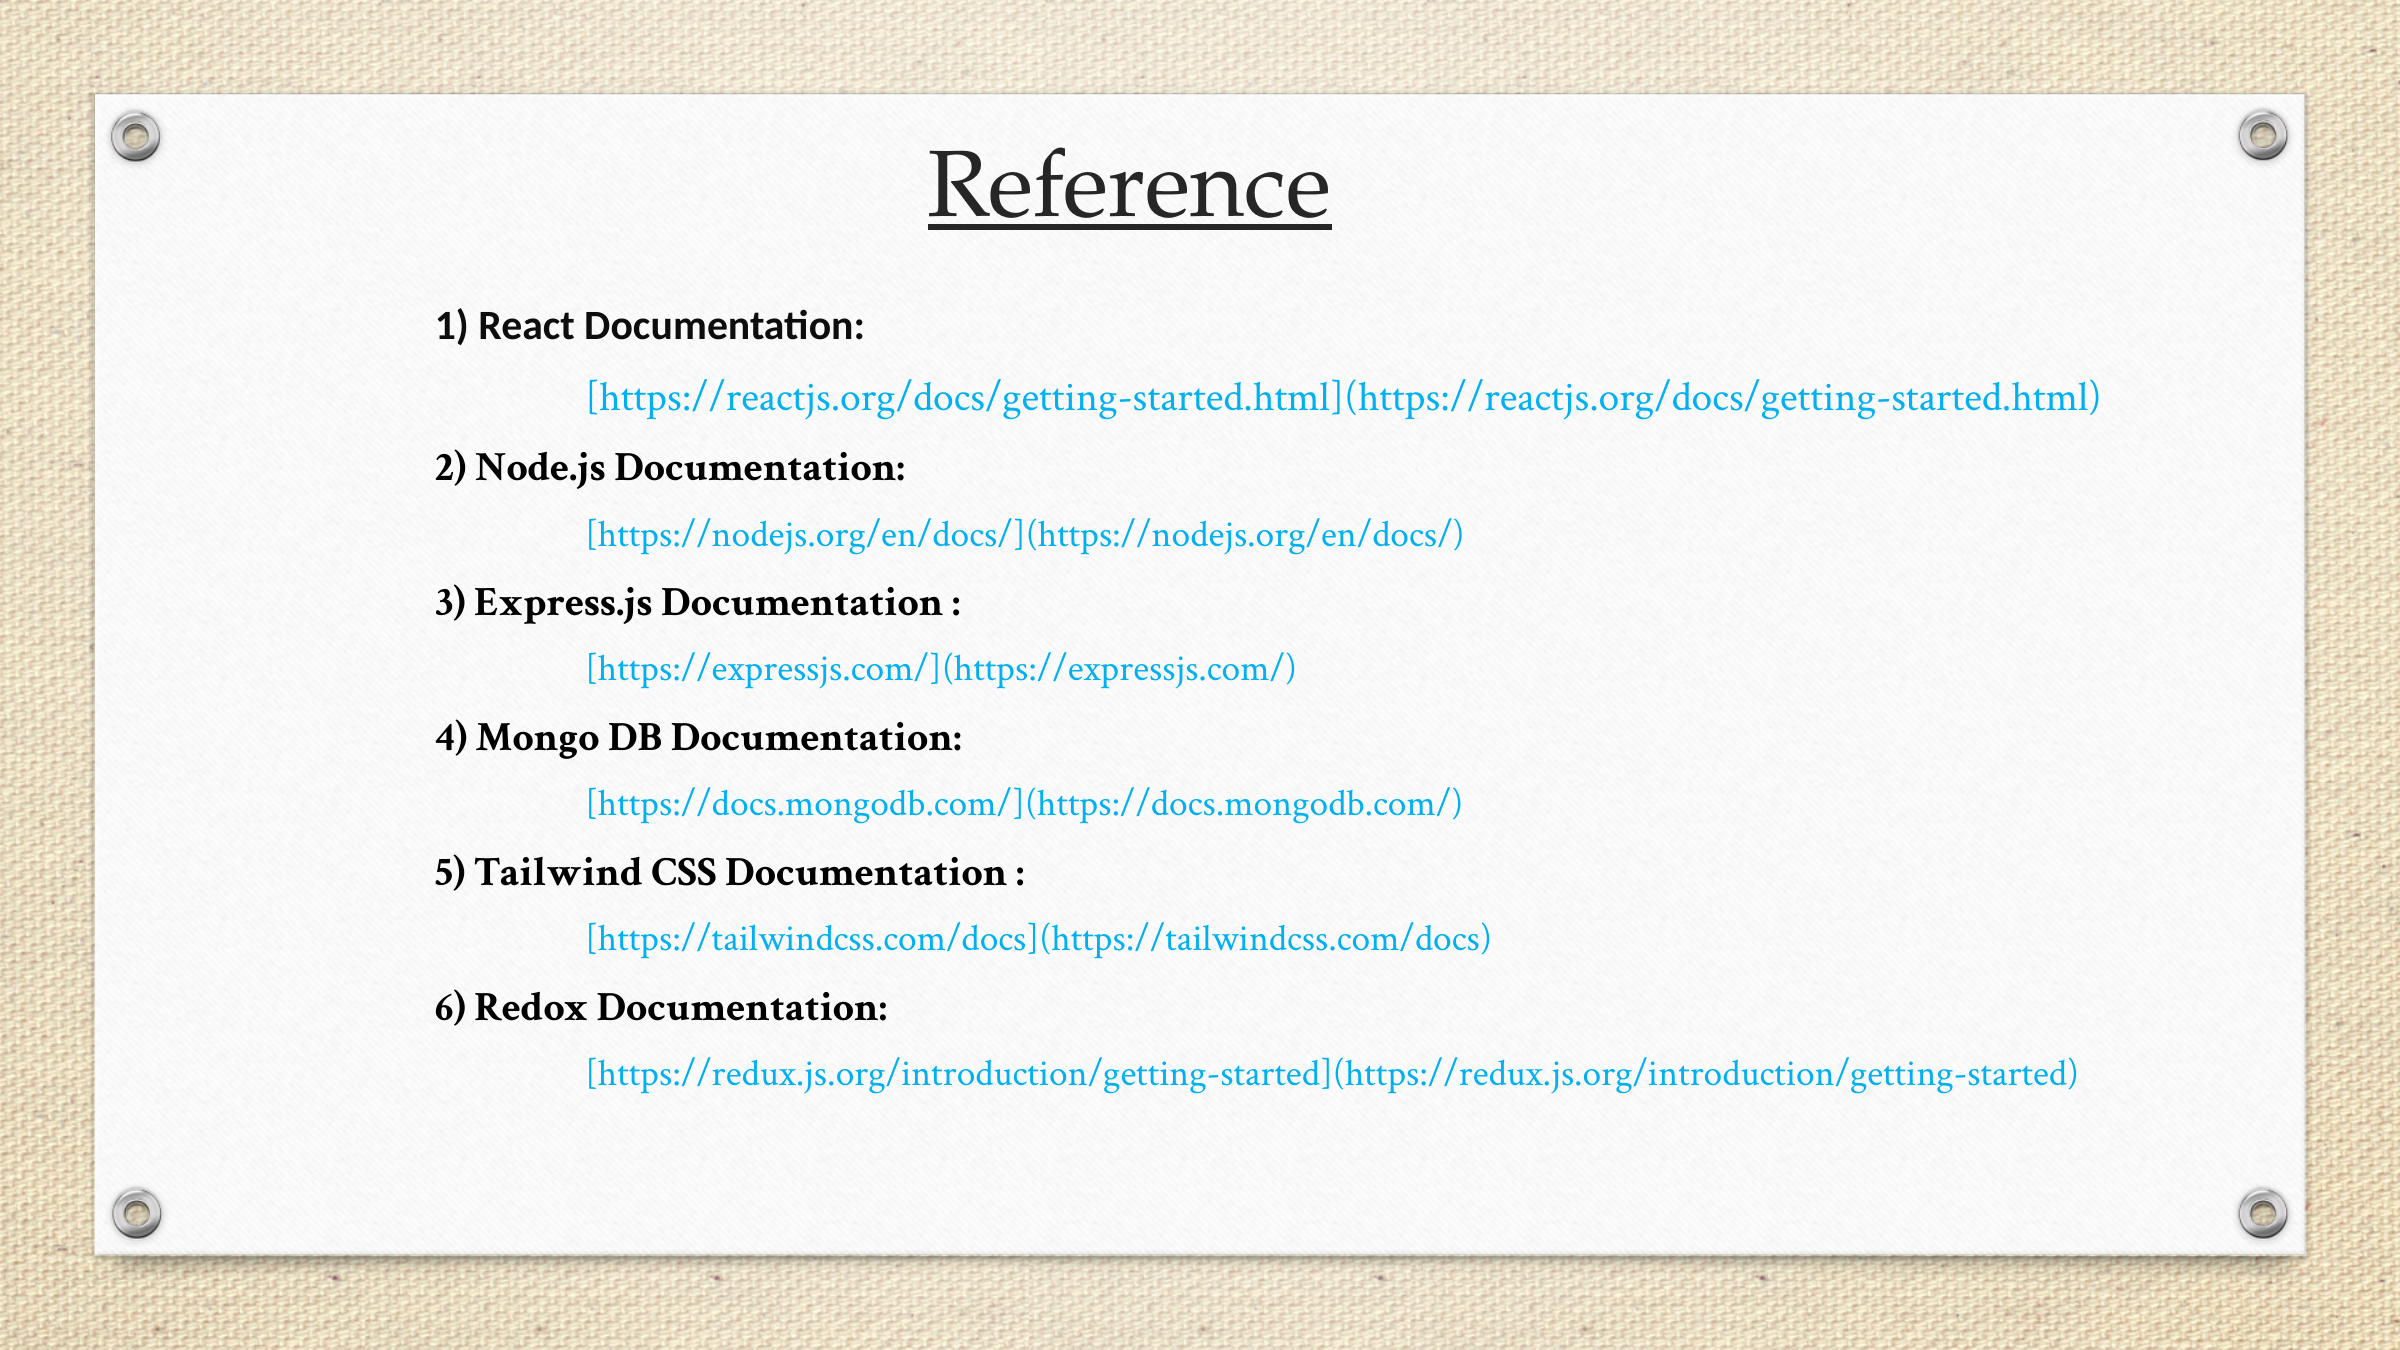

Reference
1) React Documentation:
 	[https://reactjs.org/docs/getting-started.html](https://reactjs.org/docs/getting-started.html)
2) Node.js Documentation:
	[https://nodejs.org/en/docs/](https://nodejs.org/en/docs/)
3) Express.js Documentation :
	[https://expressjs.com/](https://expressjs.com/)
4) Mongo DB Documentation:
	[https://docs.mongodb.com/](https://docs.mongodb.com/)
5) Tailwind CSS Documentation :
	[https://tailwindcss.com/docs](https://tailwindcss.com/docs)
6) Redox Documentation:
	[https://redux.js.org/introduction/getting-started](https://redux.js.org/introduction/getting-started)